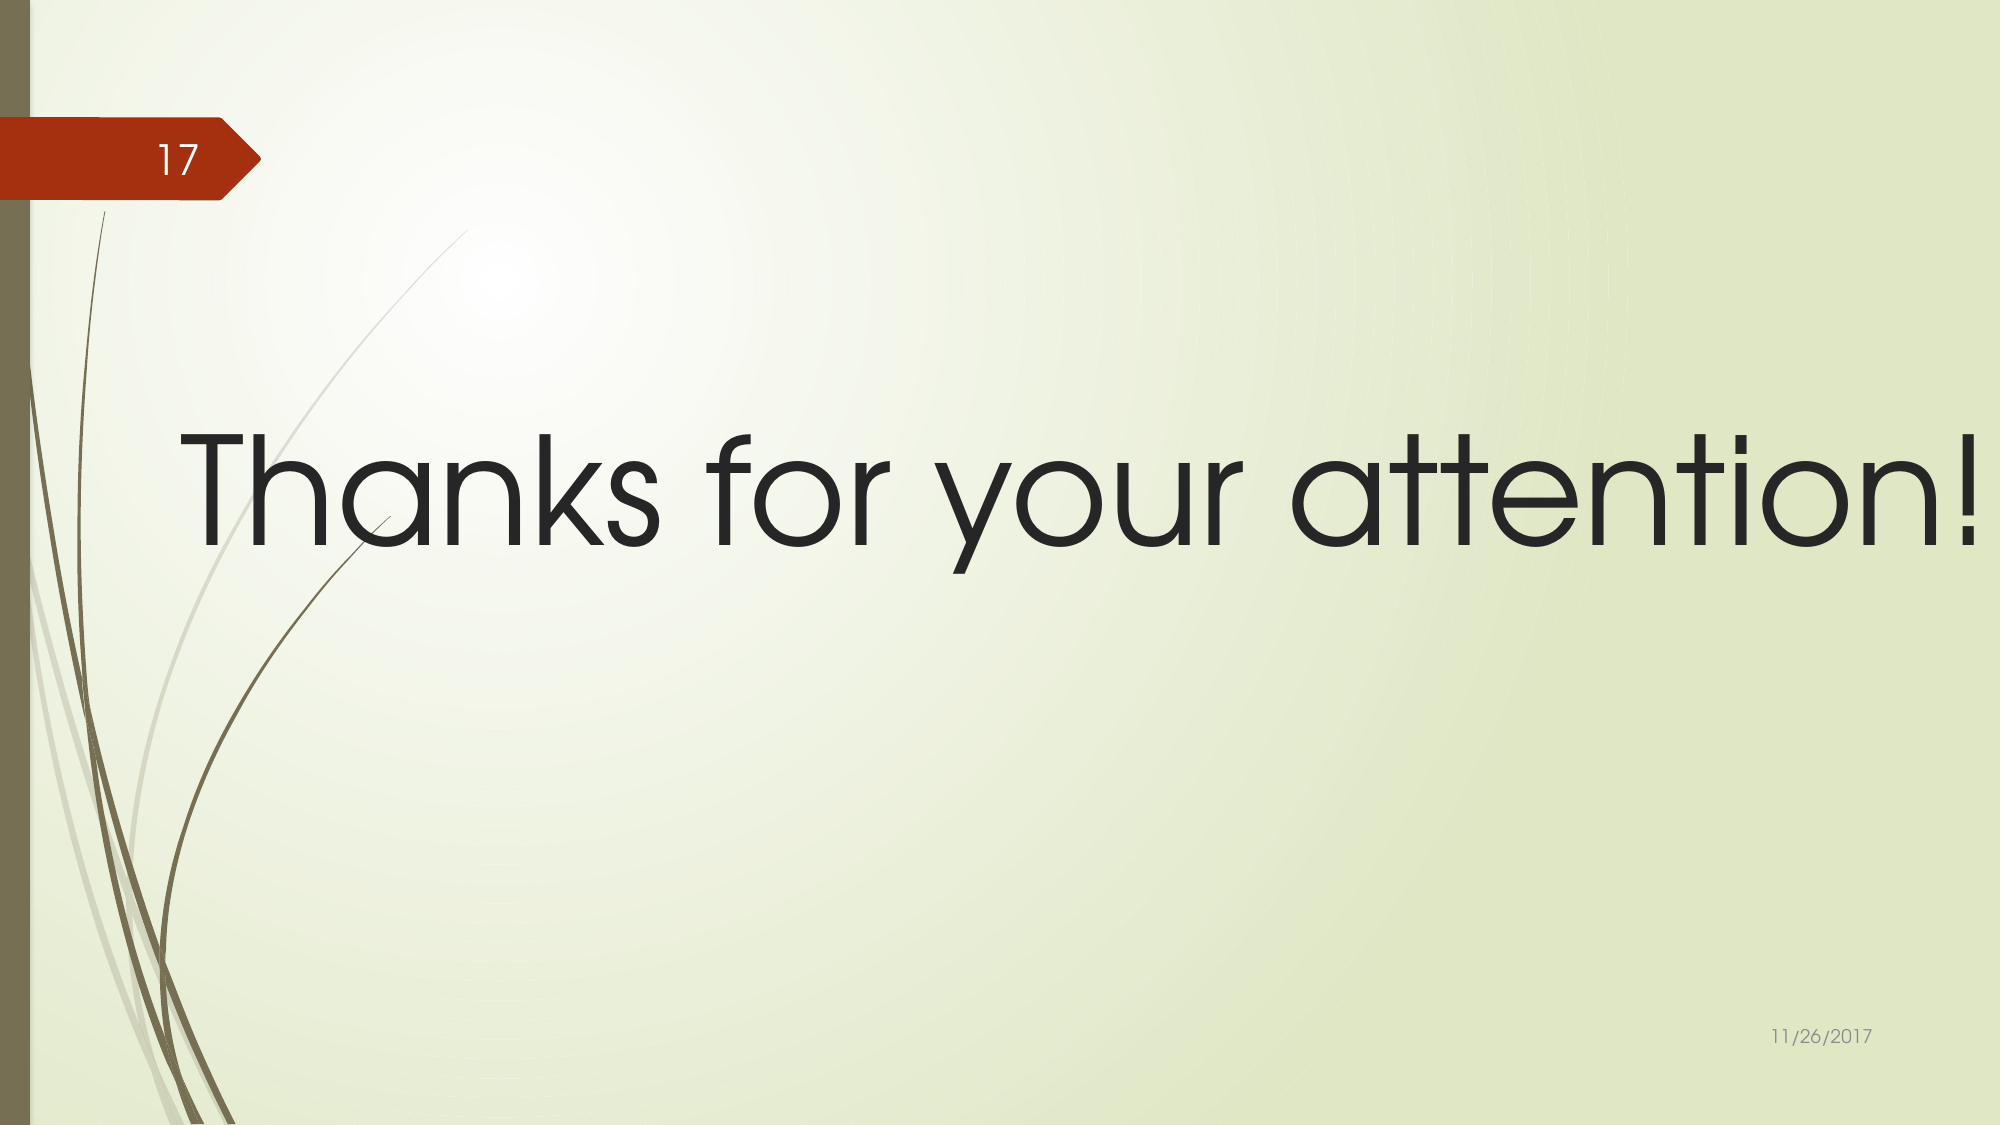

17
# Thanks for your attention!
11/26/2017